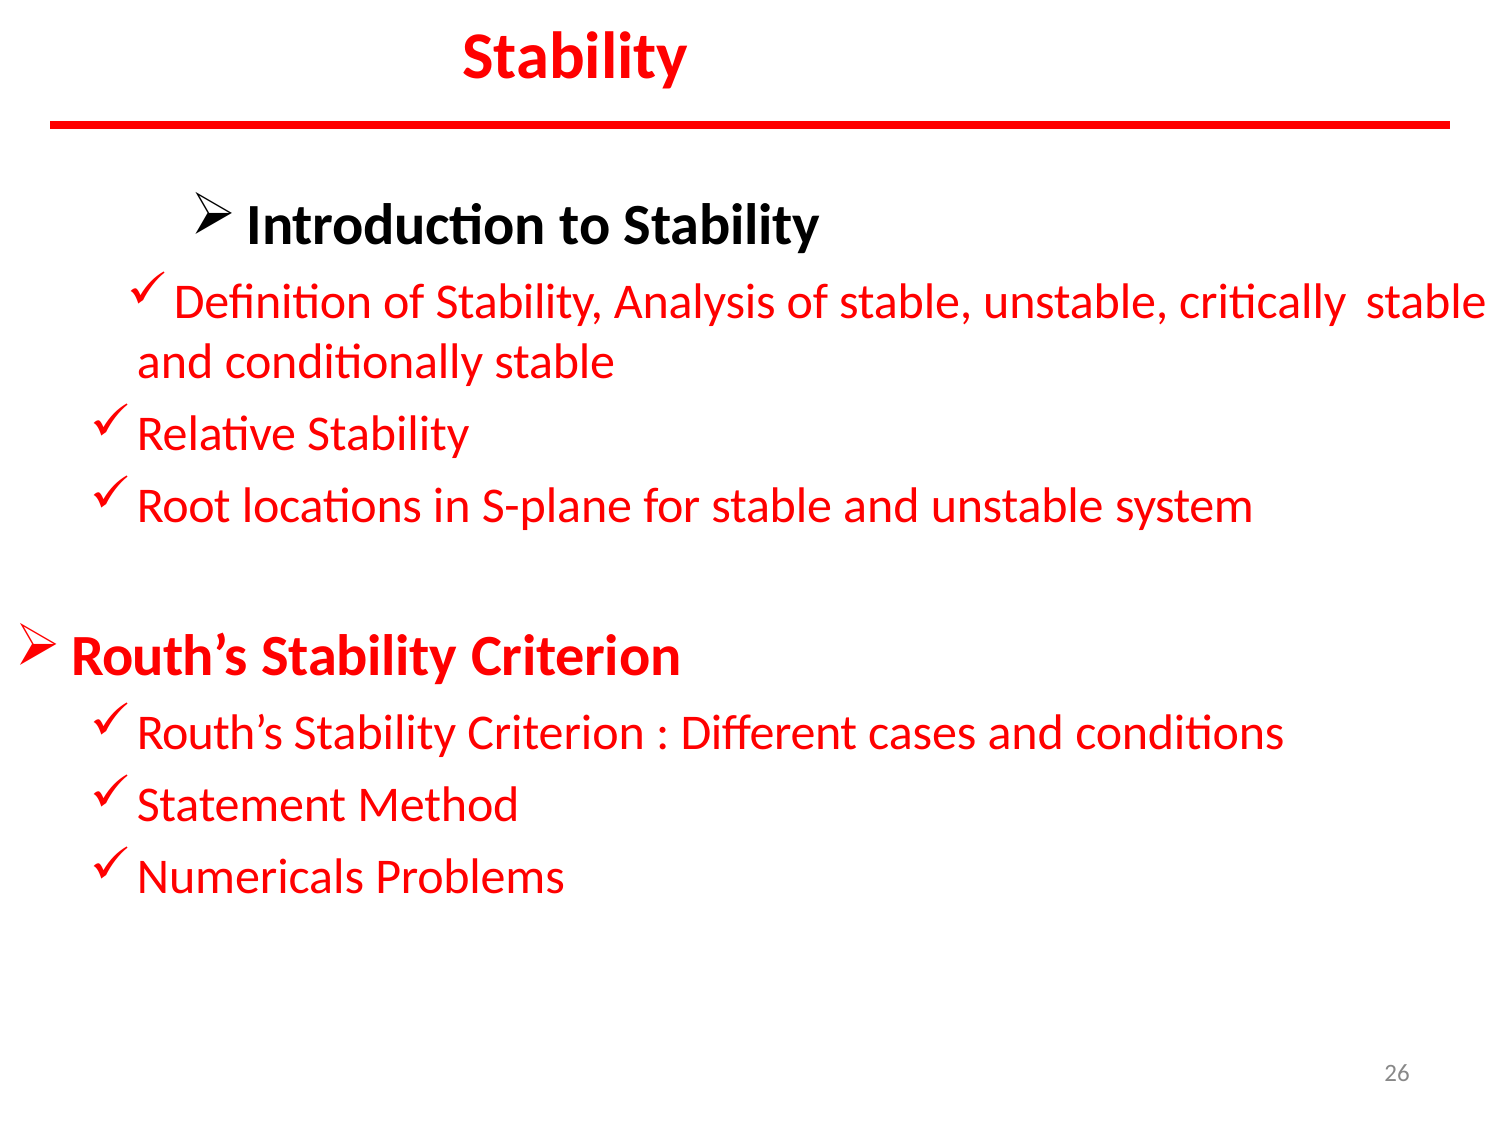

# Stability

Introduction to Stability
Definition of Stability, Analysis of stable, unstable, critically stable
and conditionally stable
Relative Stability
Root locations in S-plane for stable and unstable system

Routh’s Stability Criterion
Routh’s Stability Criterion : Different cases and conditions
Statement Method
Numericals Problems
26